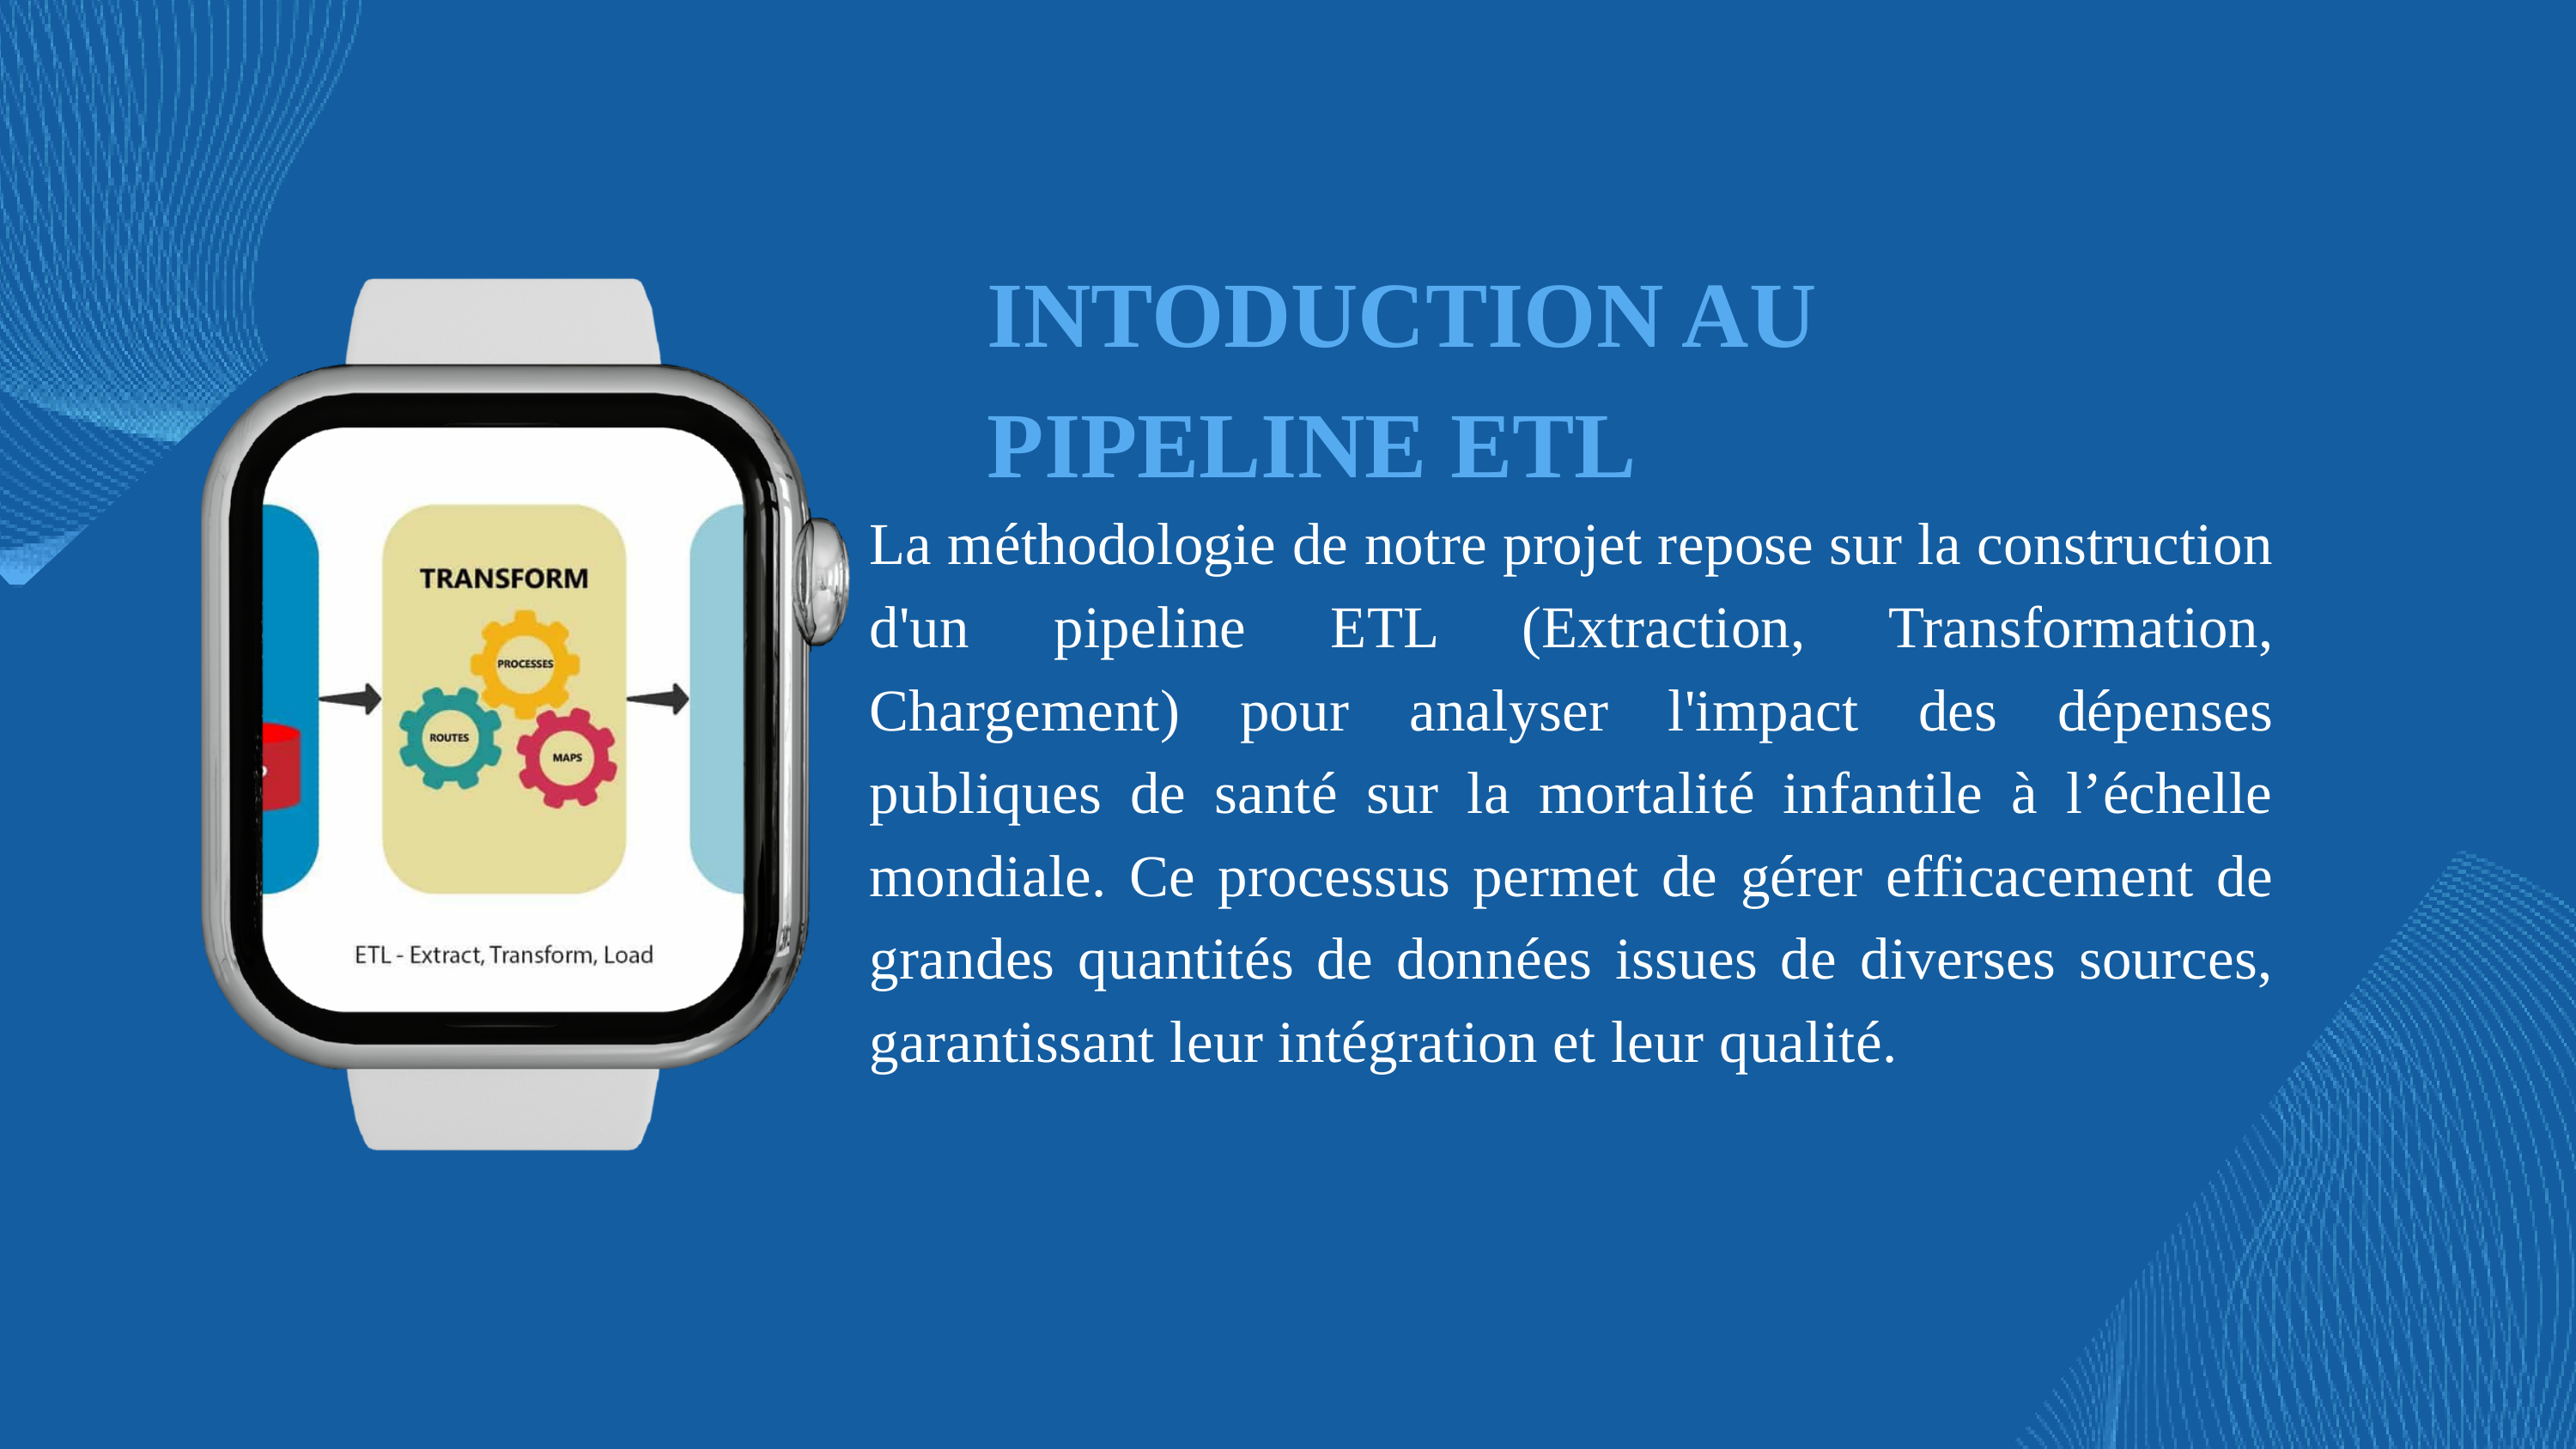

INTODUCTION AU PIPELINE ETL

La méthodologie de notre projet repose sur la construction d'un pipeline ETL (Extraction, Transformation, Chargement) pour analyser l'impact des dépenses publiques de santé sur la mortalité infantile à l’échelle mondiale. Ce processus permet de gérer efficacement de grandes quantités de données issues de diverses sources, garantissant leur intégration et leur qualité.